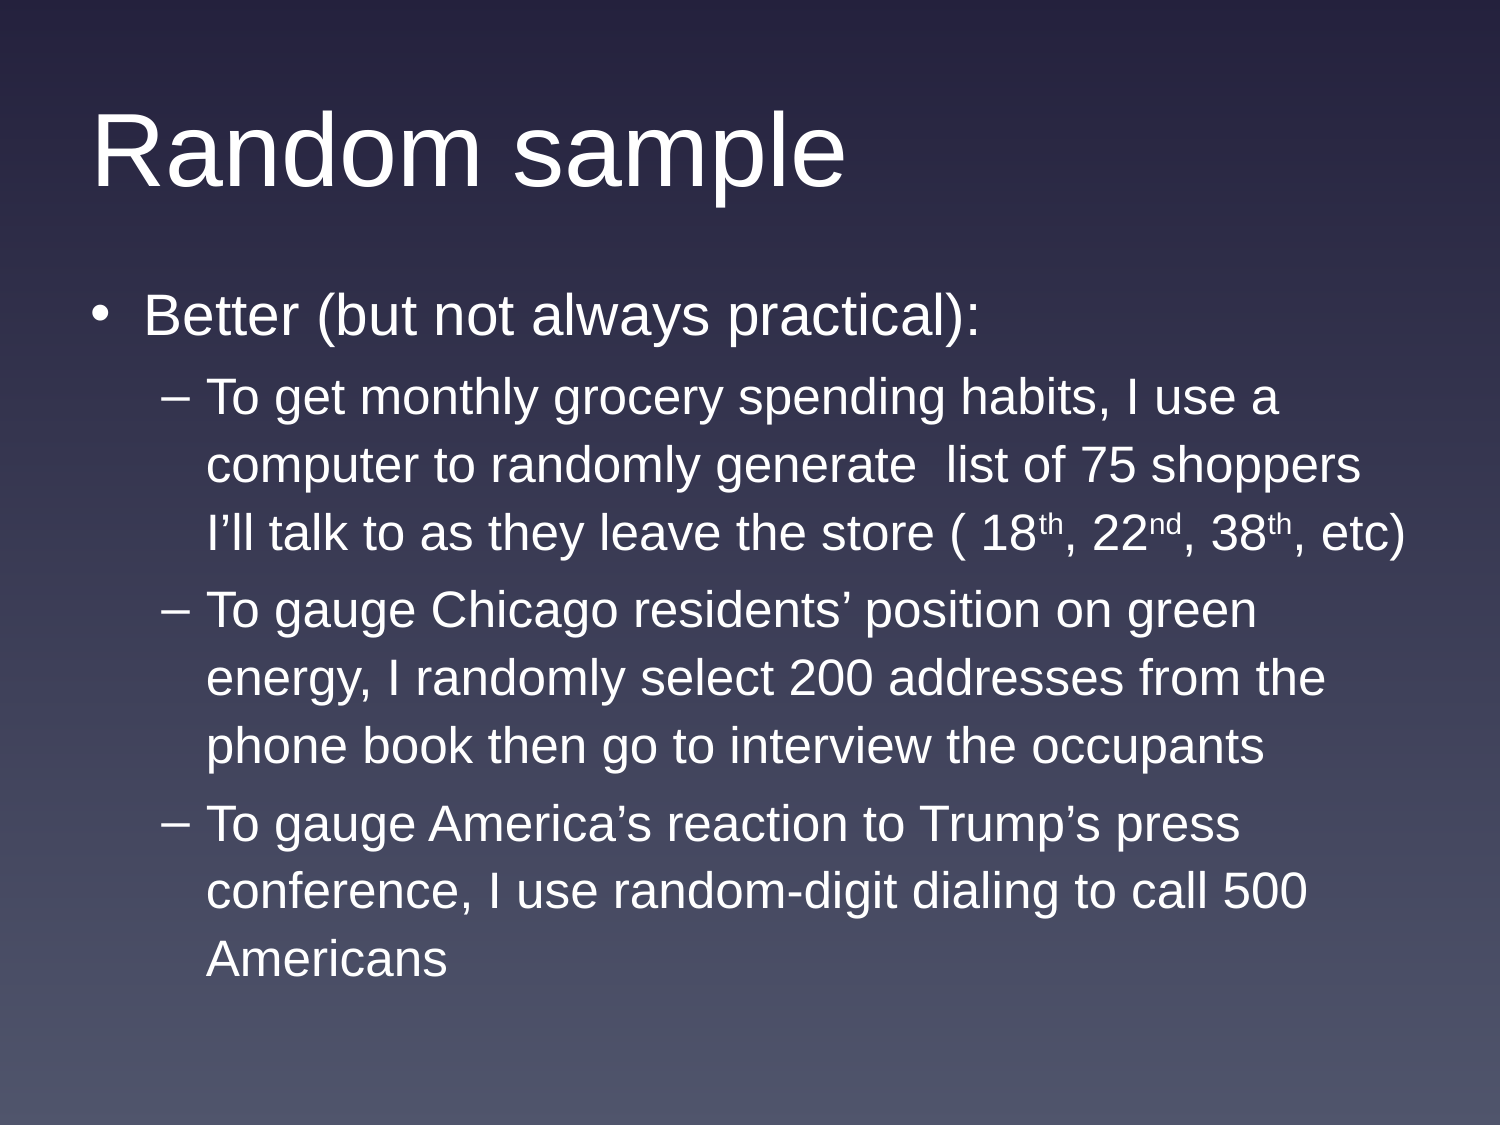

# Random sample
Better (but not always practical):
To get monthly grocery spending habits, I use a computer to randomly generate  list of 75 shoppers I’ll talk to as they leave the store ( 18th, 22nd, 38th, etc)
To gauge Chicago residents’ position on green energy, I randomly select 200 addresses from the phone book then go to interview the occupants
To gauge America’s reaction to Trump’s press conference, I use random-digit dialing to call 500 Americans